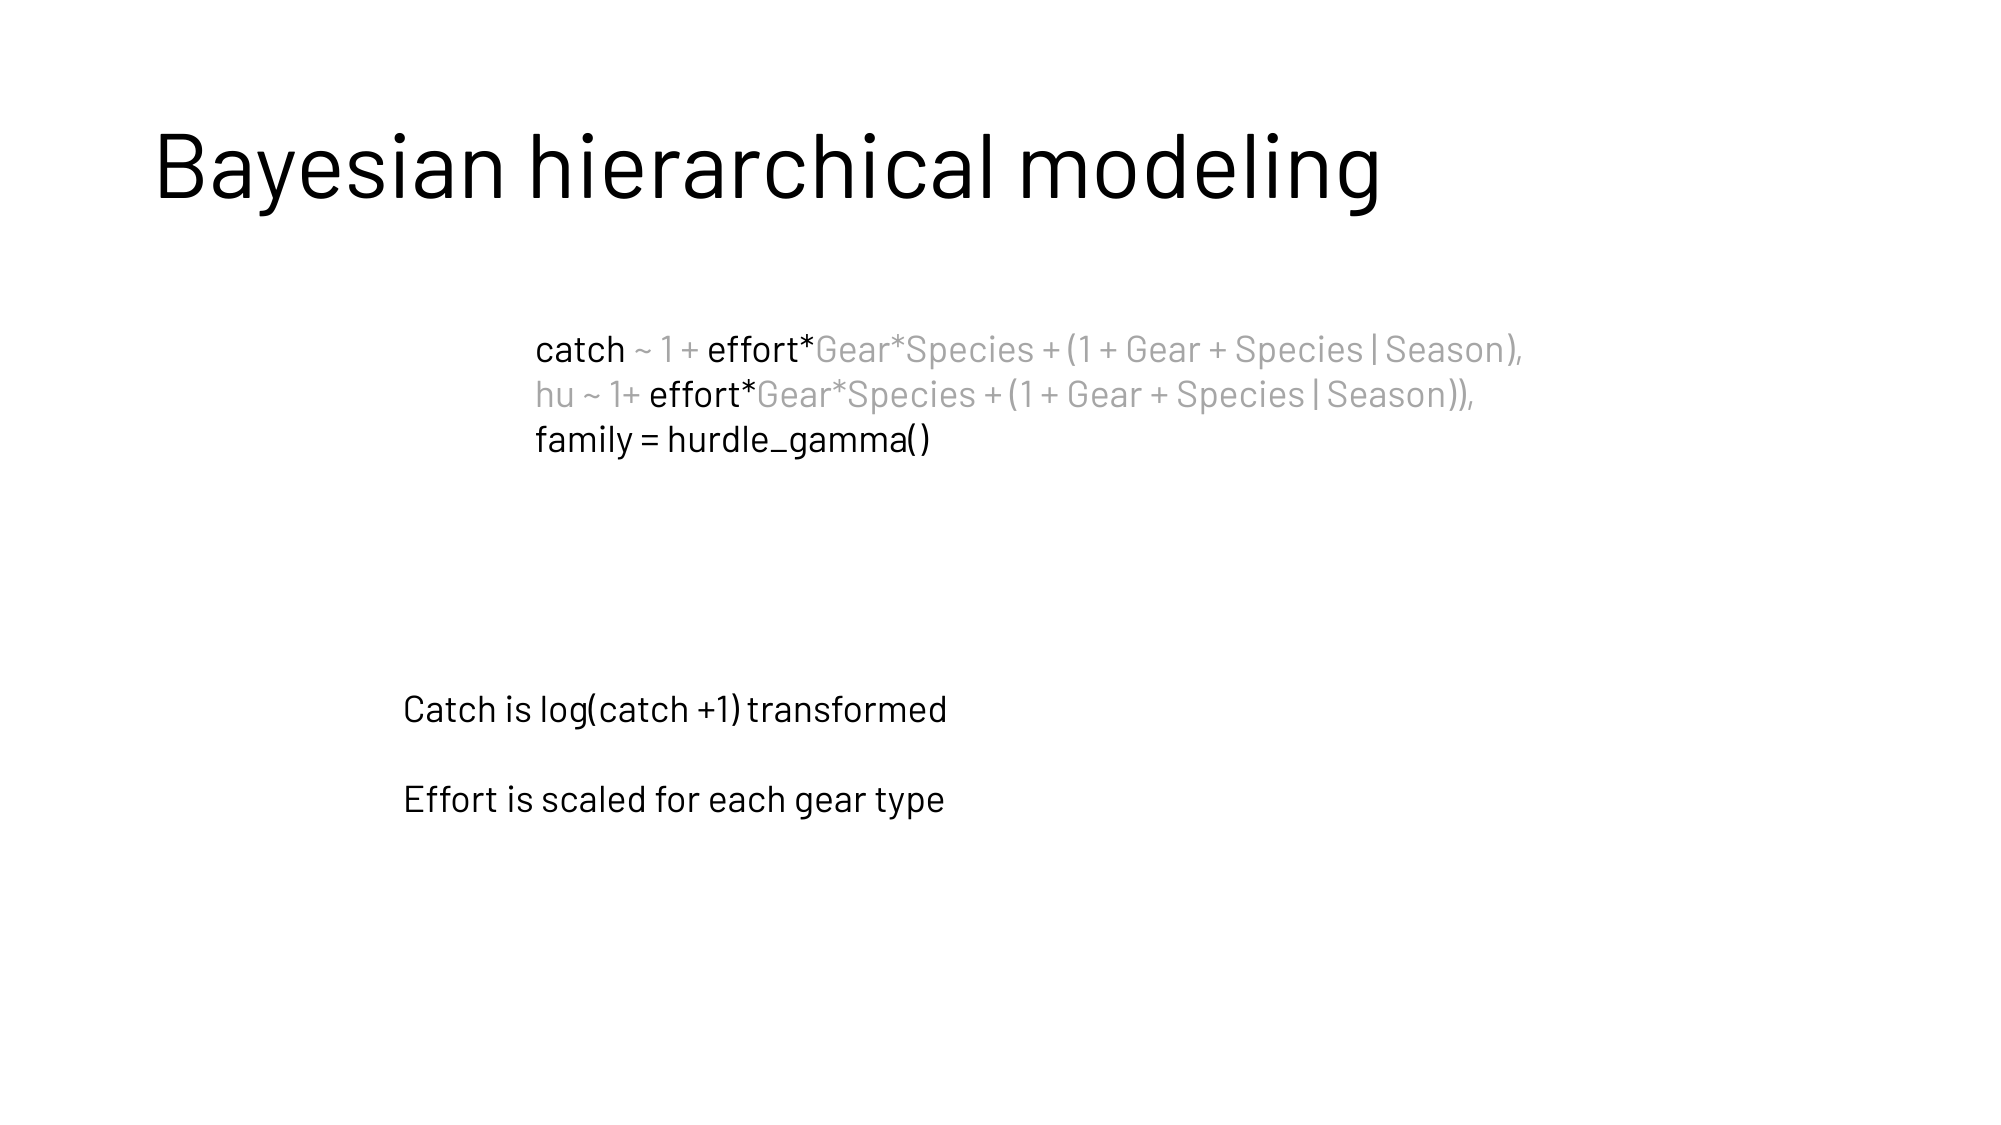

# Bayesian hierarchical modeling
catch ~ 1 + effort*Gear*Species + (1 + Gear + Species | Season),
hu ~ 1+ effort*Gear*Species + (1 + Gear + Species | Season)),
family = hurdle_gamma()
Catch is log(catch +1) transformed

Effort is scaled for each gear type